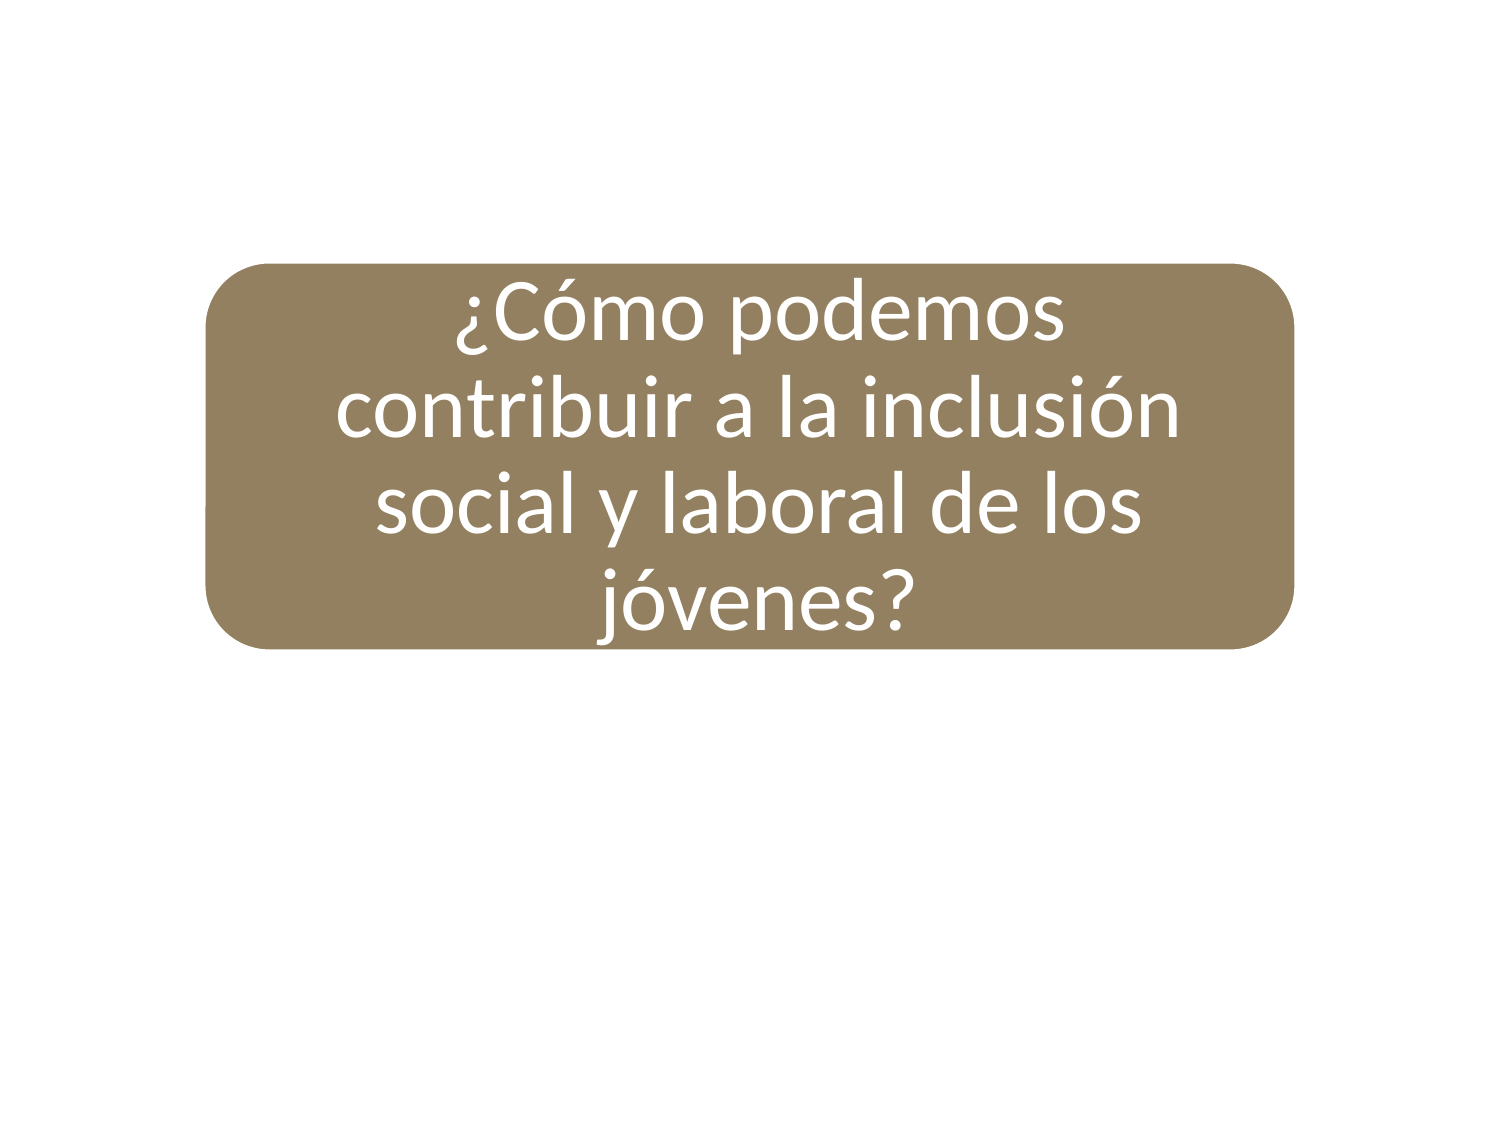

¿Cómo podemos contribuir a la inclusión social y laboral de los jóvenes?